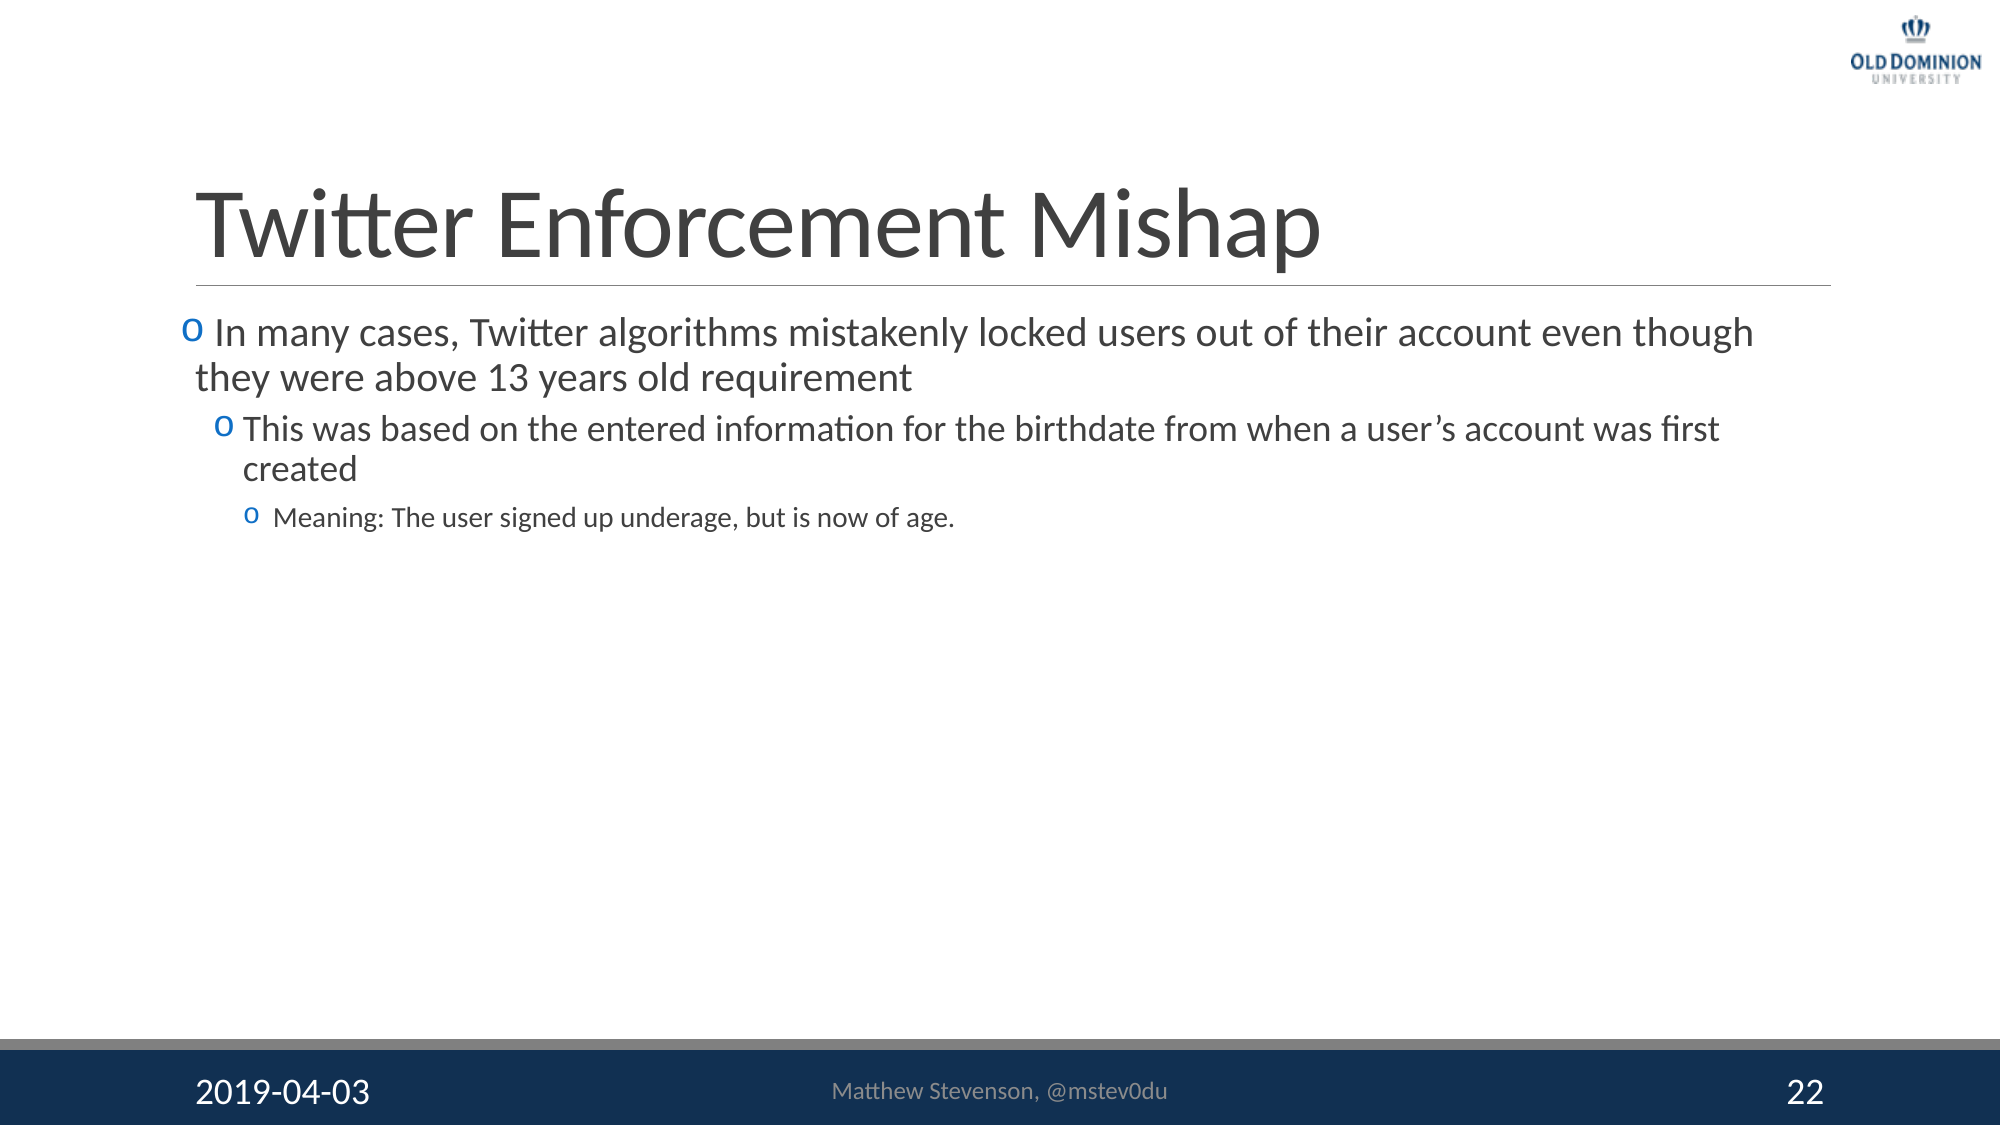

# Twitter Enforcement Mishap
 In many cases, Twitter algorithms mistakenly locked users out of their account even though they were above 13 years old requirement
This was based on the entered information for the birthdate from when a user’s account was first created
Meaning: The user signed up underage, but is now of age.

2019-04-03
Matthew Stevenson, @mstev0du
22